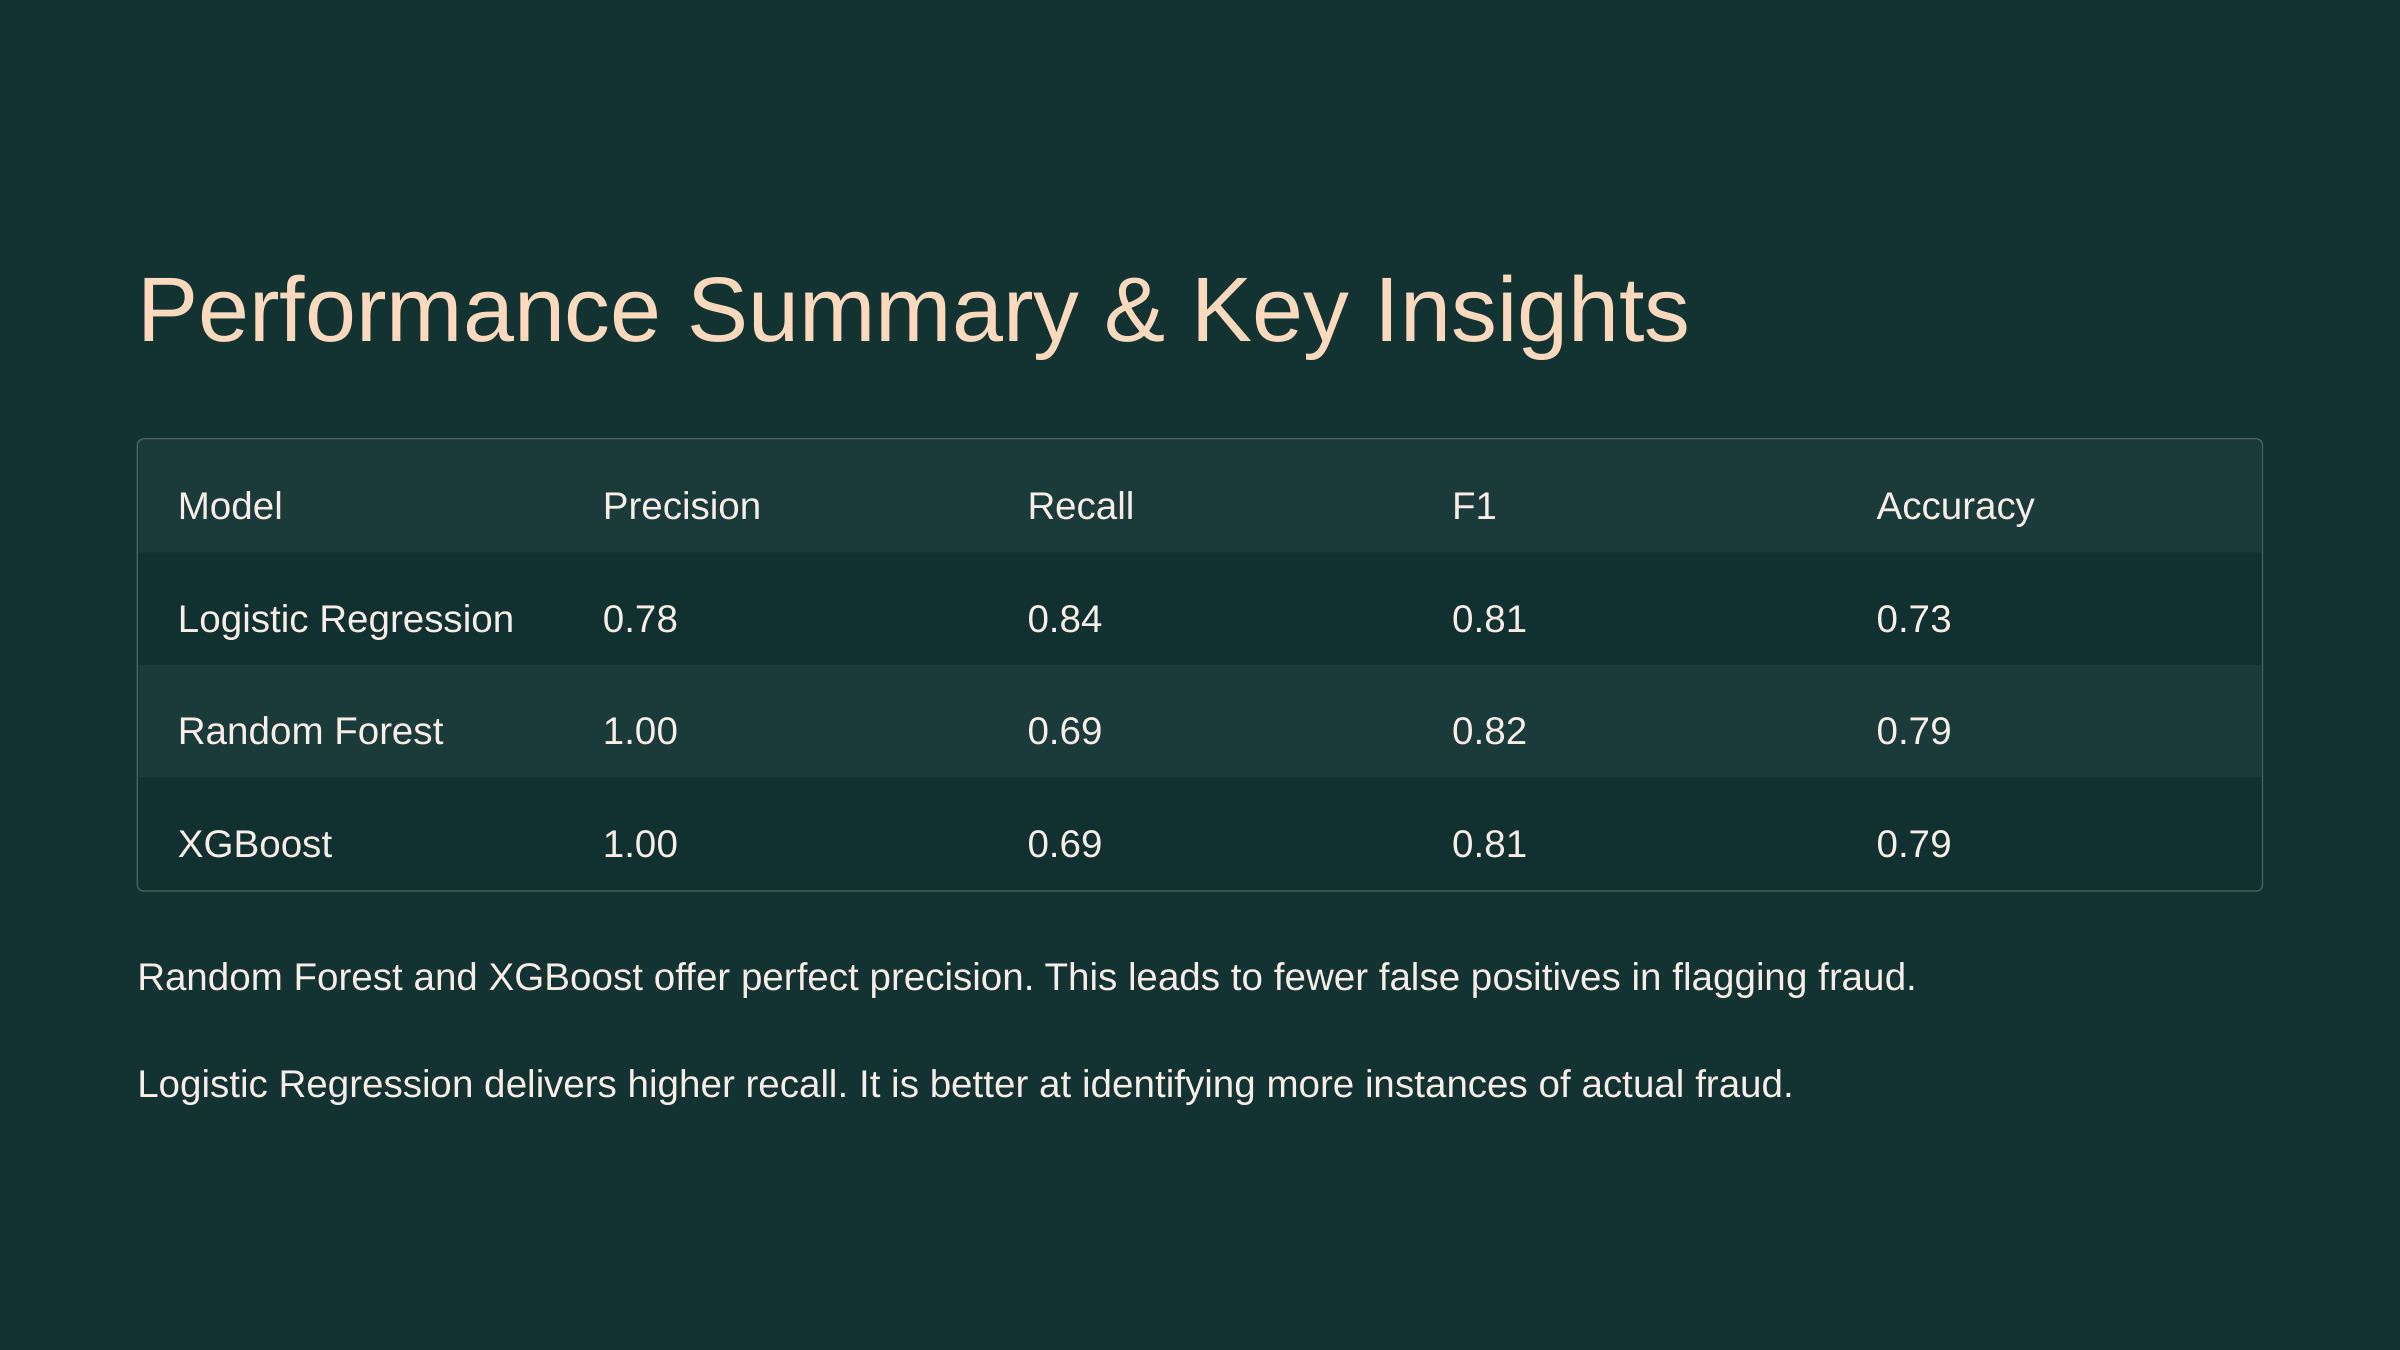

Performance Summary & Key Insights

Model
Precision
Recall
F1
Accuracy

Logistic Regression
0.78
0.84
0.81
0.73

Random Forest
1.00
0.69
0.82
0.79

XGBoost
1.00
0.69
0.81
0.79
Random Forest and XGBoost offer perfect precision. This leads to fewer false positives in flagging fraud.
Logistic Regression delivers higher recall. It is better at identifying more instances of actual fraud.